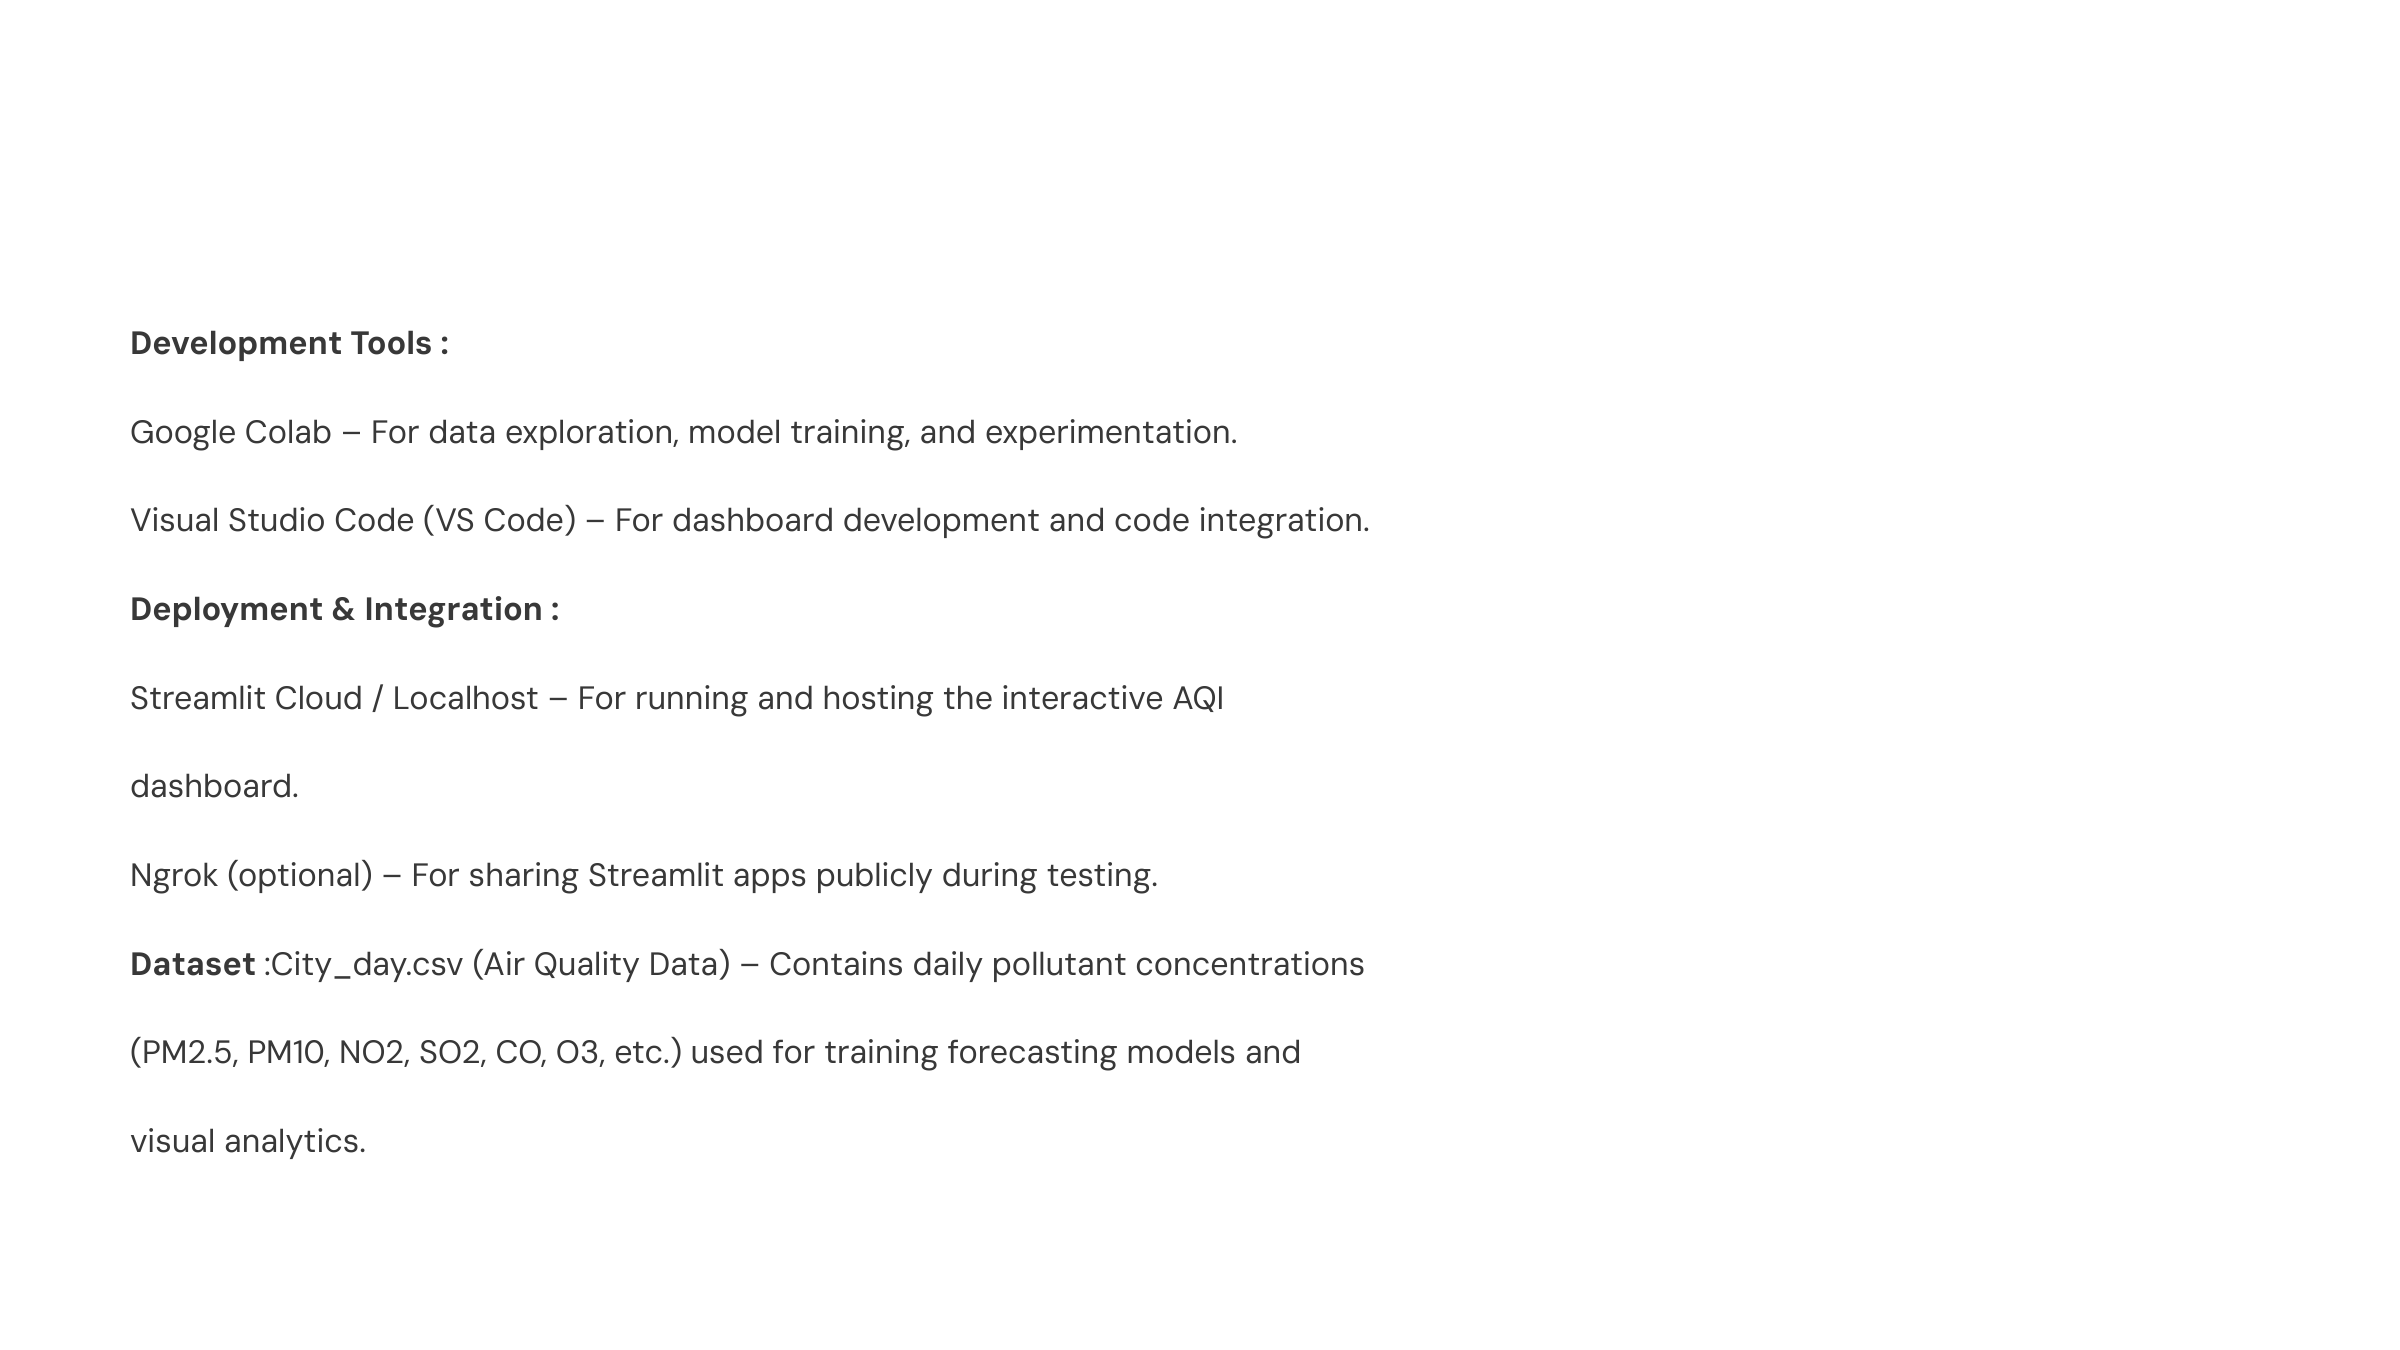

Development Tools :
Google Colab – For data exploration, model training, and experimentation.
Visual Studio Code (VS Code) – For dashboard development and code integration.
Deployment & Integration :
Streamlit Cloud / Localhost – For running and hosting the interactive AQI
dashboard.
Ngrok (optional) – For sharing Streamlit apps publicly during testing.
Dataset :City_day.csv (Air Quality Data) – Contains daily pollutant concentrations
(PM2.5, PM10, NO2, SO2, CO, O3, etc.) used for training forecasting models and
visual analytics.